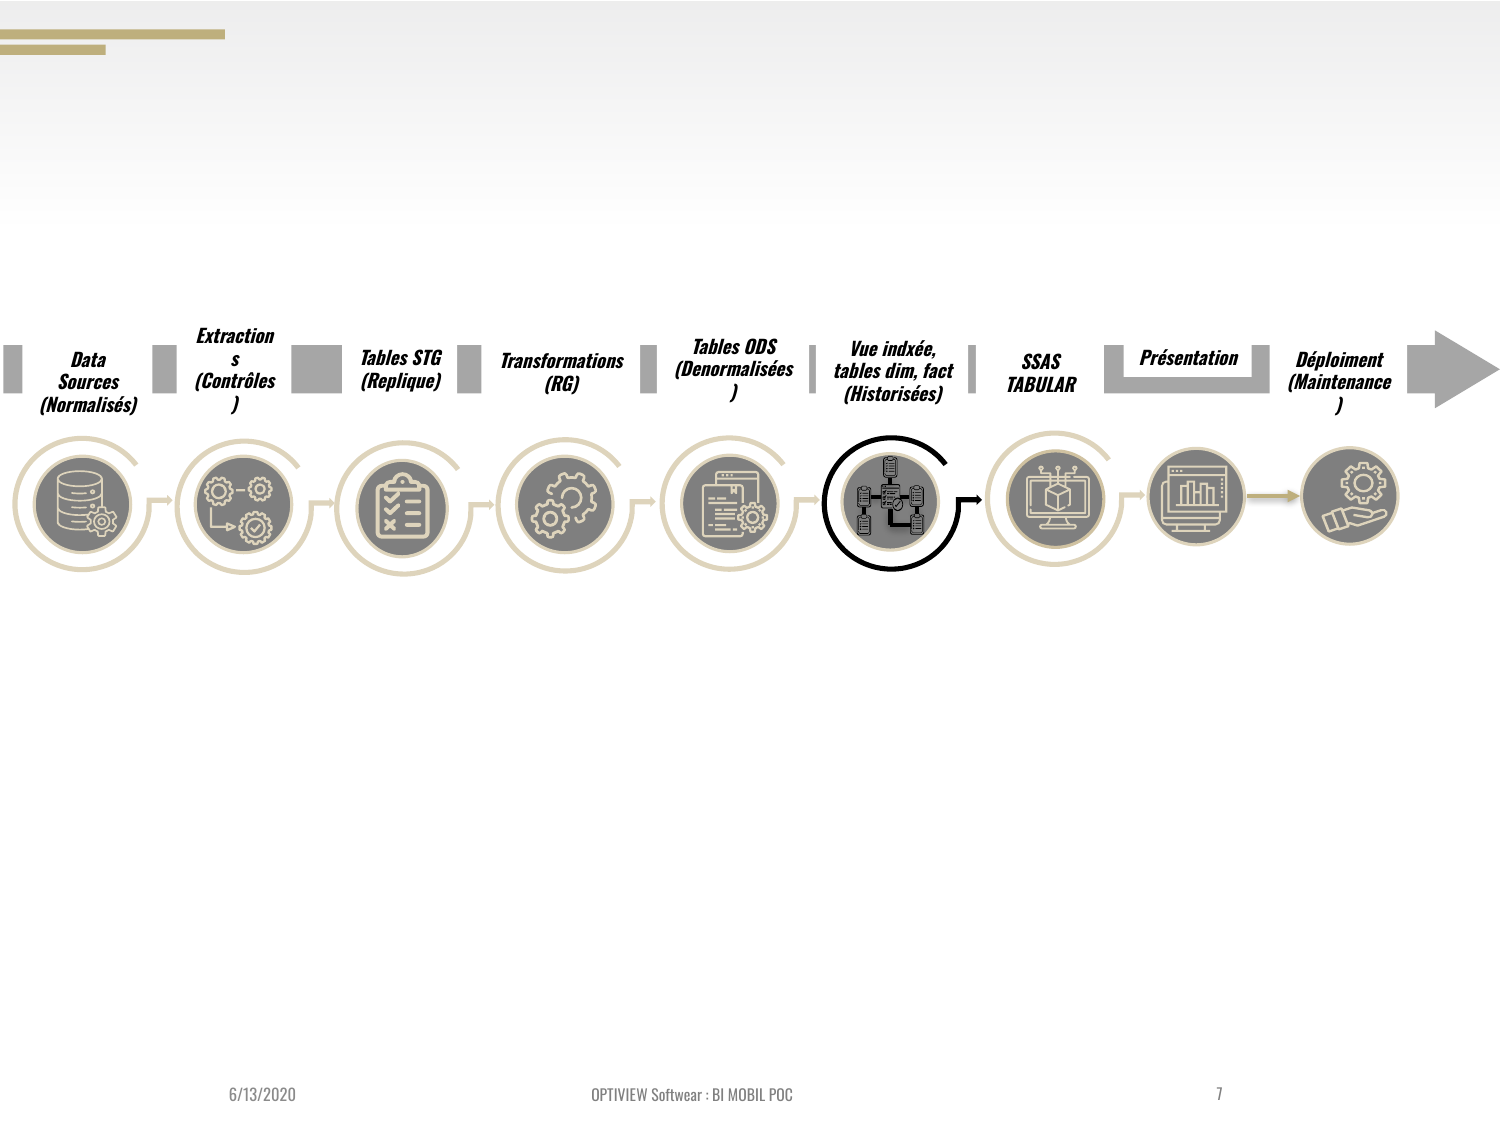

Vue indxée, tables dim, fact
(Historisées)

Tables ODS
(Denormalisées)
Tables STG
(Replique)
Data Sources (Normalisés)
SSAS TABULAR
Présentation
Extractions
(Contrôles)
Déploiment (Maintenance)
Transformations
(RG)

6/13/2020